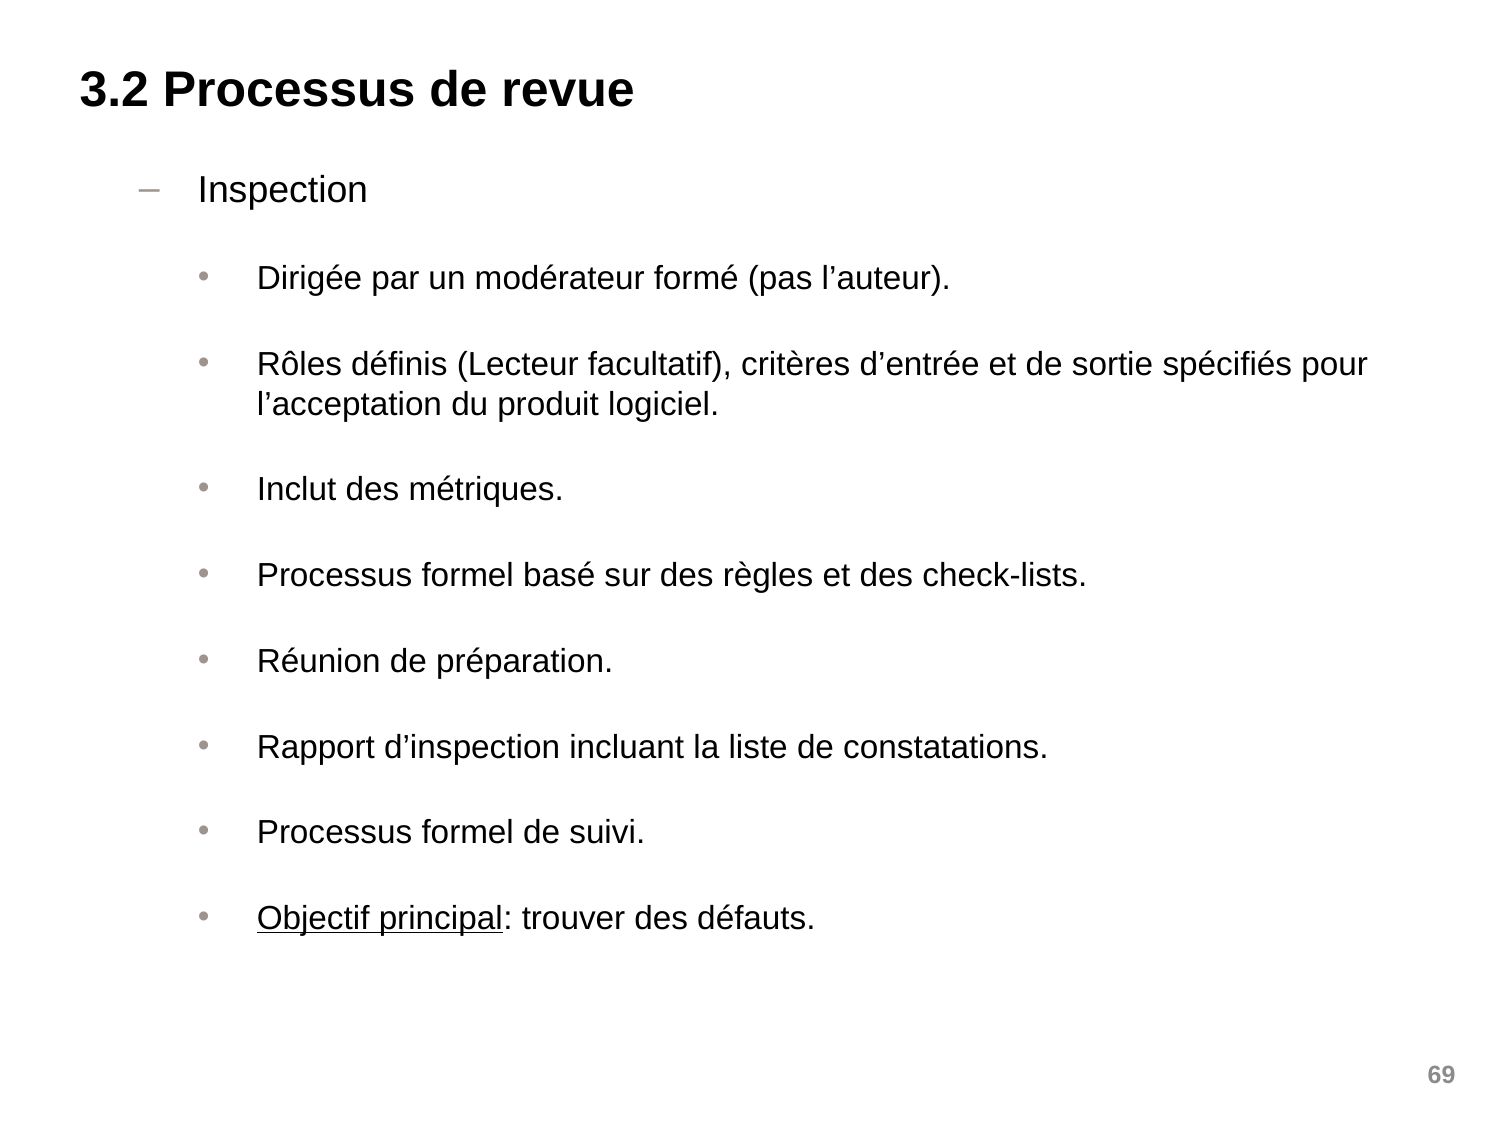

# 3.2 Processus de revue
Inspection
Dirigée par un modérateur formé (pas l’auteur).
Rôles définis (Lecteur facultatif), critères d’entrée et de sortie spécifiés pour l’acceptation du produit logiciel.
Inclut des métriques.
Processus formel basé sur des règles et des check-lists.
Réunion de préparation.
Rapport d’inspection incluant la liste de constatations.
Processus formel de suivi.
Objectif principal: trouver des défauts.
69